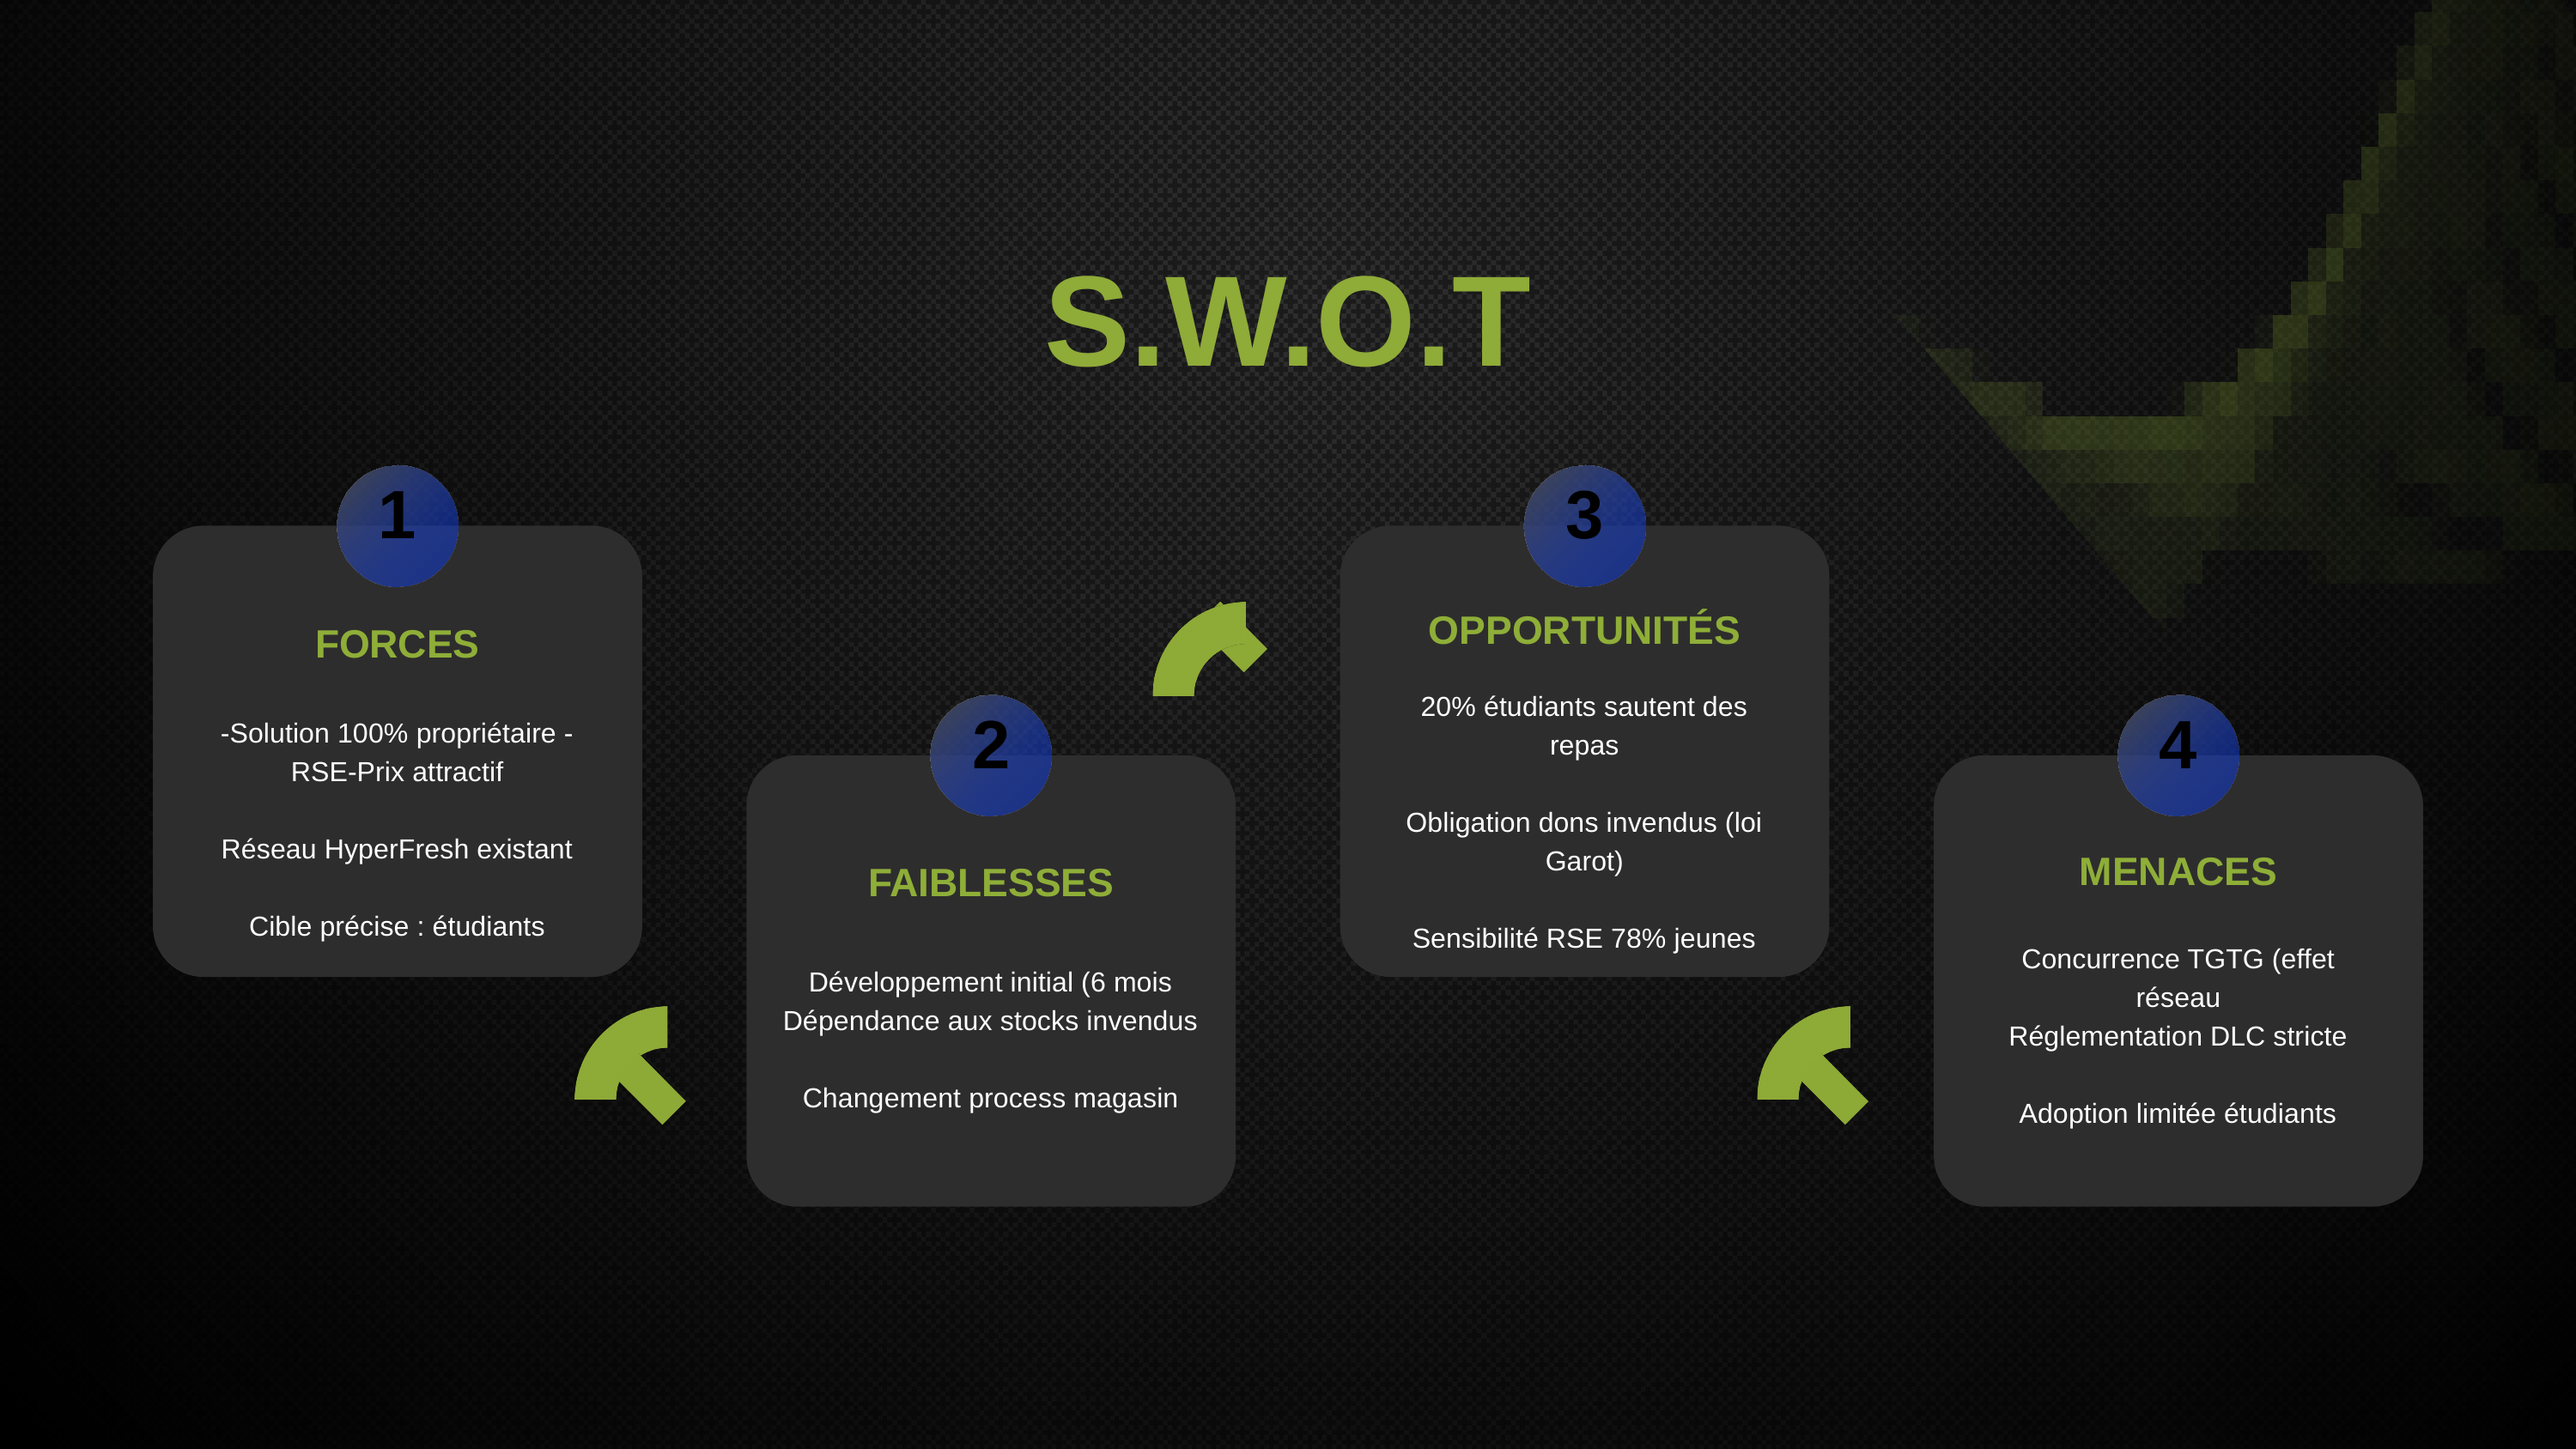

S.W.O.T

1

FORCES
-Solution 100% propriétaire -RSE-Prix attractif

Réseau HyperFresh existant

Cible précise : étudiants

3

OPPORTUNITÉS
20% étudiants sautent des repas

Obligation dons invendus (loi Garot)

Sensibilité RSE 78% jeunes

2

FAIBLESSES
Développement initial (6 mois
Dépendance aux stocks invendus

Changement process magasin

4

MENACES
Concurrence TGTG (effet réseau
Réglementation DLC stricte

Adoption limitée étudiants